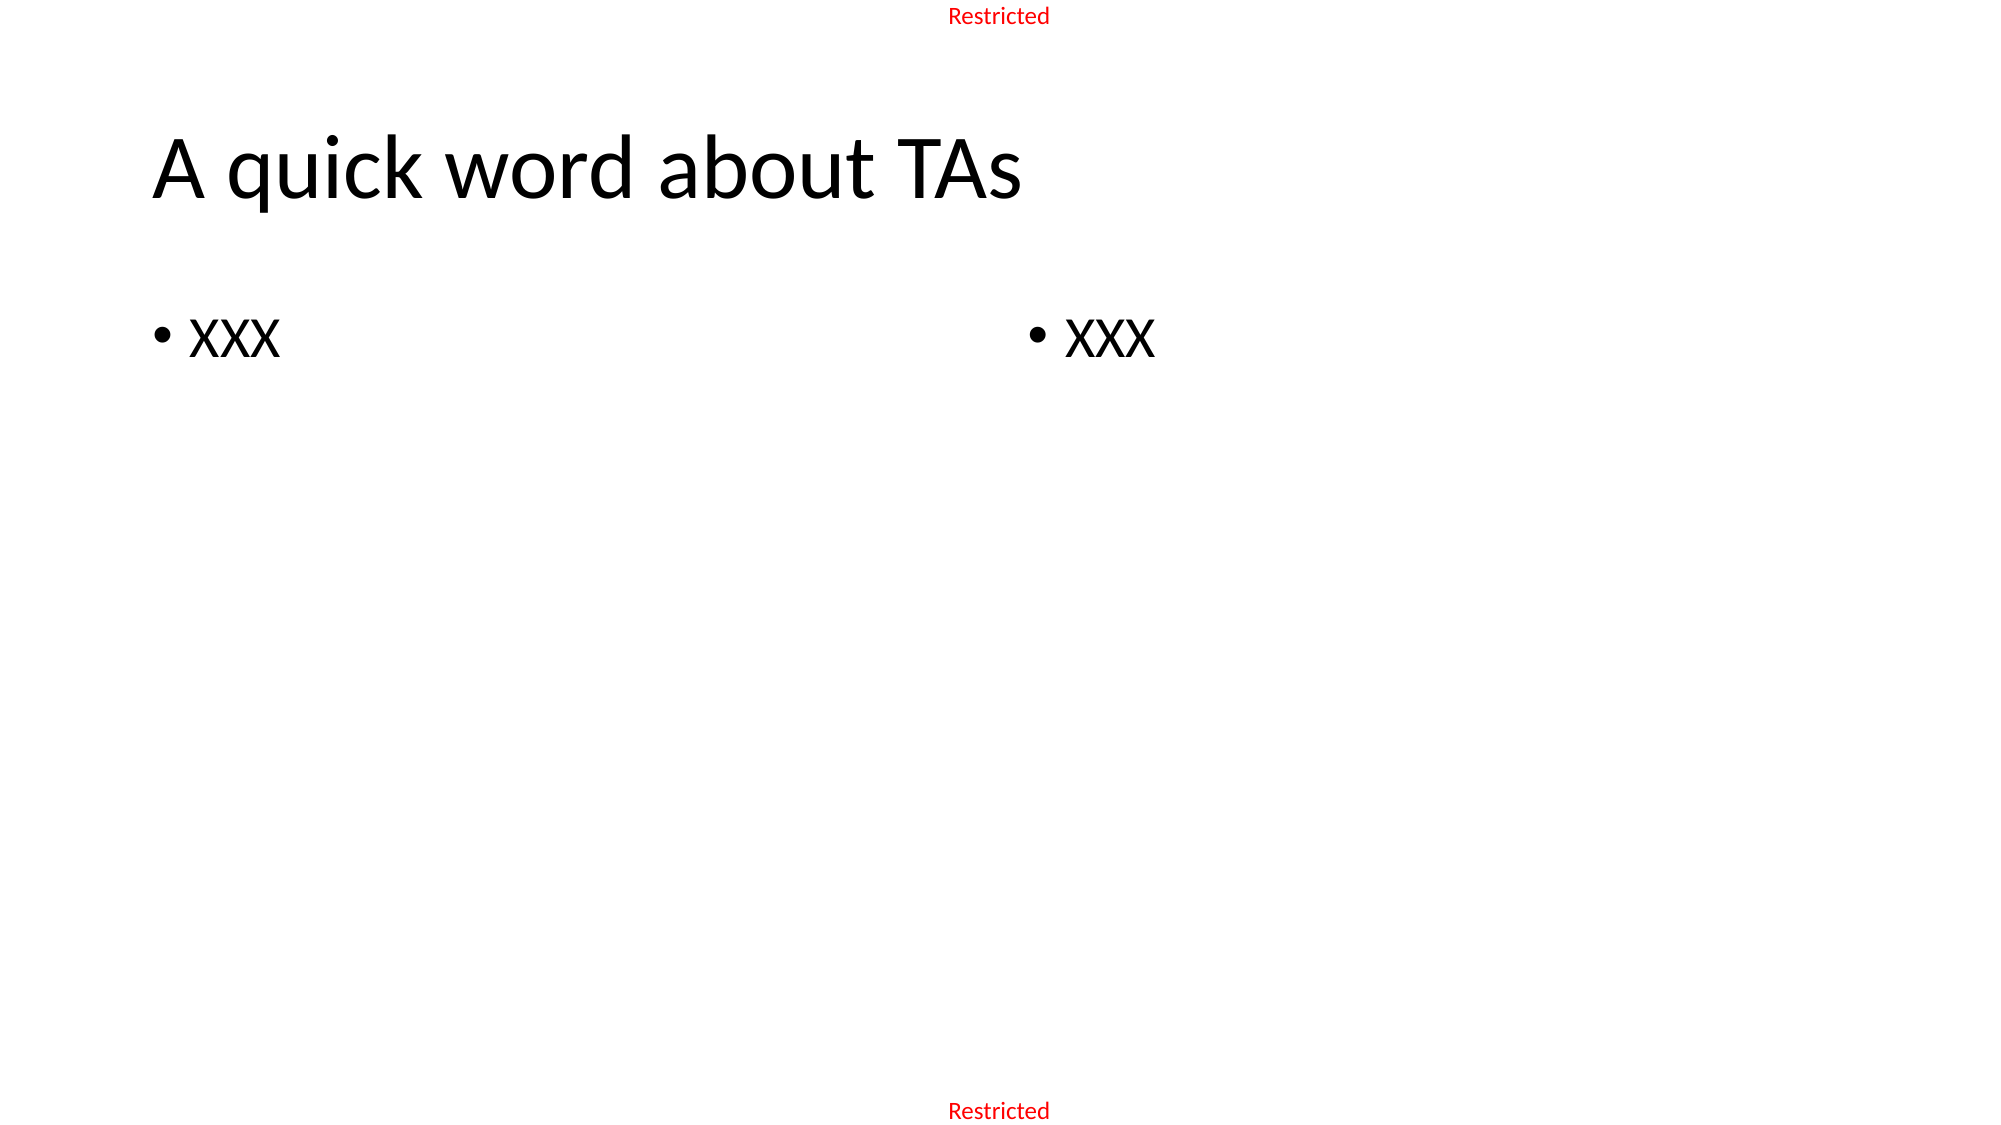

# A quick word about TAs
XXX
XXX